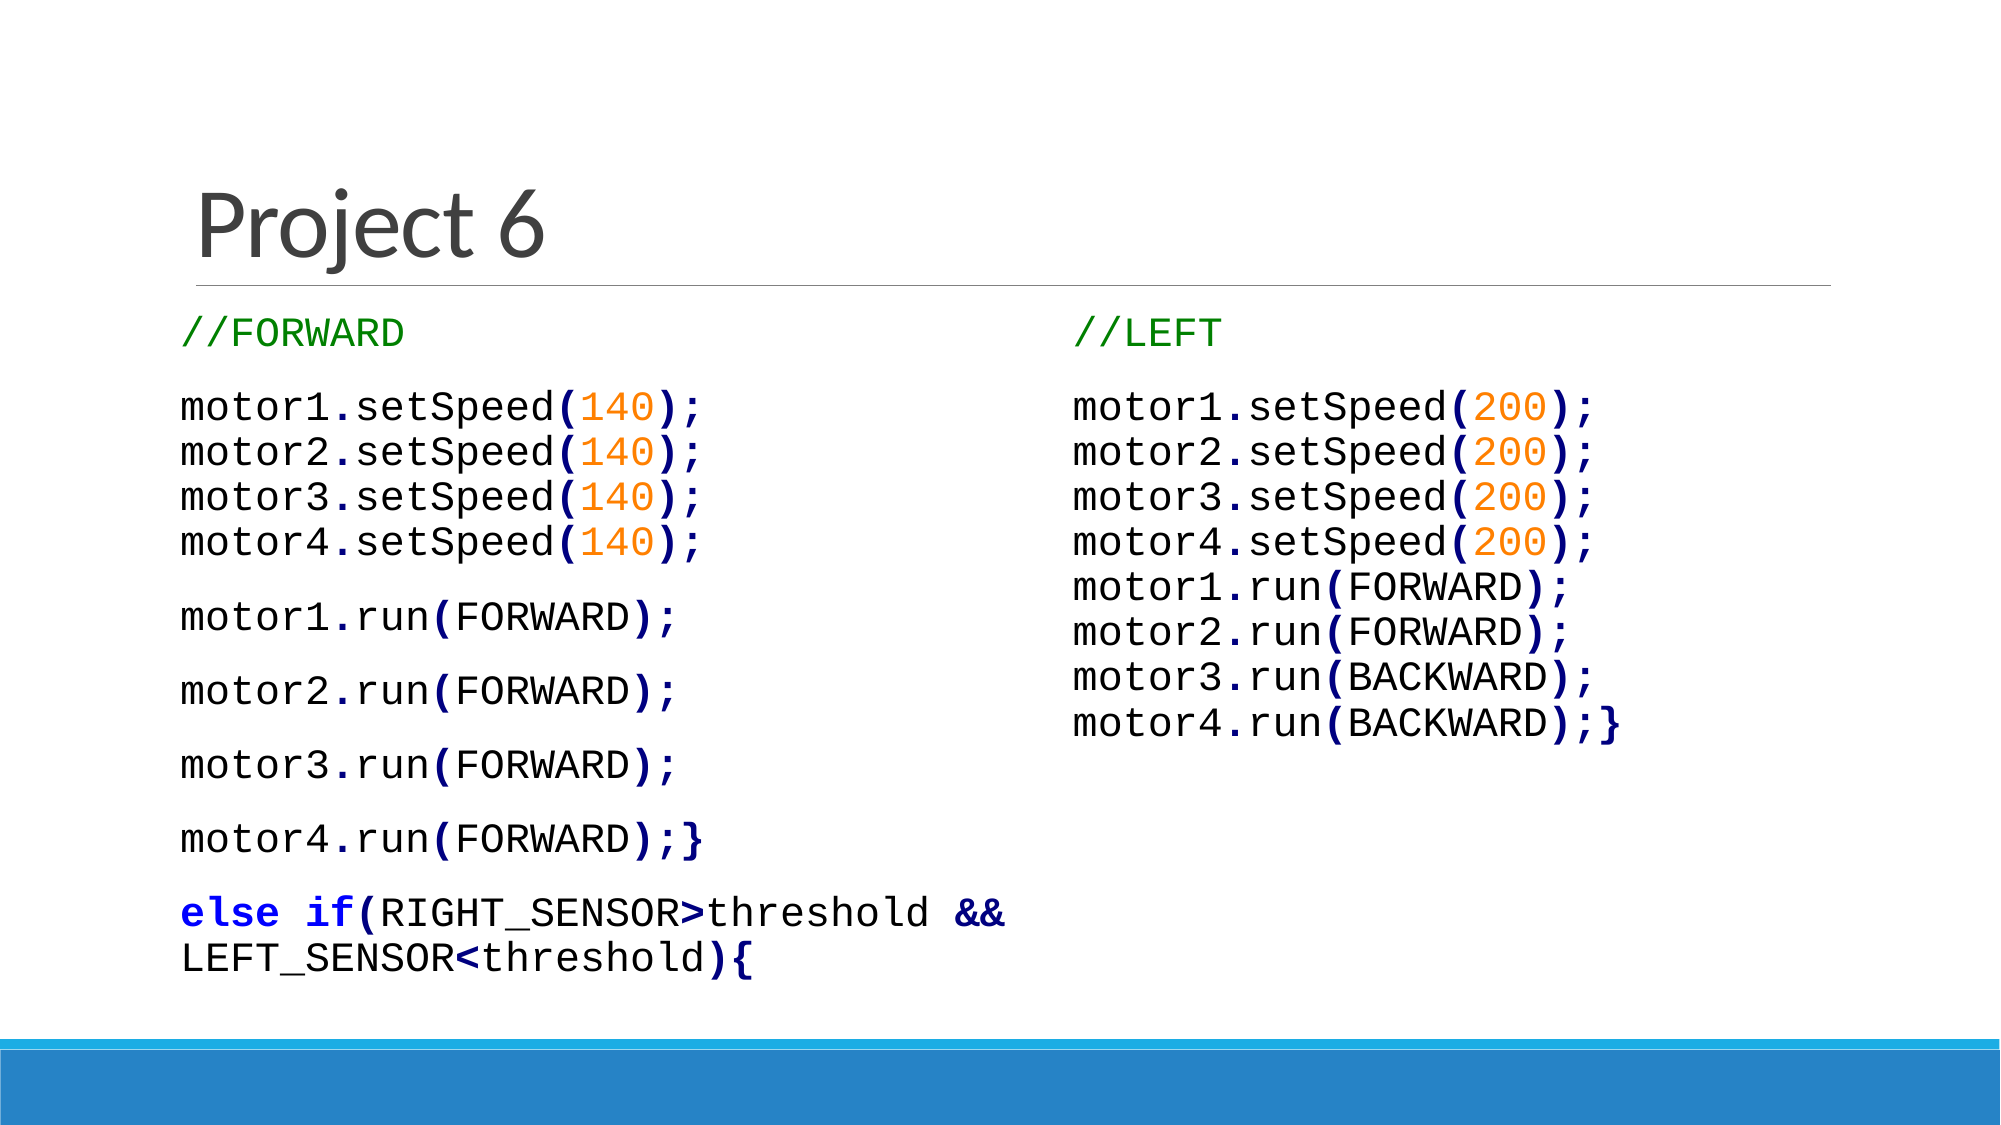

# Project 6
//FORWARD
motor1.setSpeed(140); motor2.setSpeed(140); motor3.setSpeed(140); motor4.setSpeed(140);
motor1.run(FORWARD);
motor2.run(FORWARD);
motor3.run(FORWARD);
motor4.run(FORWARD);}
else if(RIGHT_SENSOR>threshold && LEFT_SENSOR<threshold){
//LEFT
motor1.setSpeed(200); motor2.setSpeed(200); motor3.setSpeed(200); motor4.setSpeed(200); motor1.run(FORWARD); motor2.run(FORWARD); motor3.run(BACKWARD); motor4.run(BACKWARD);}